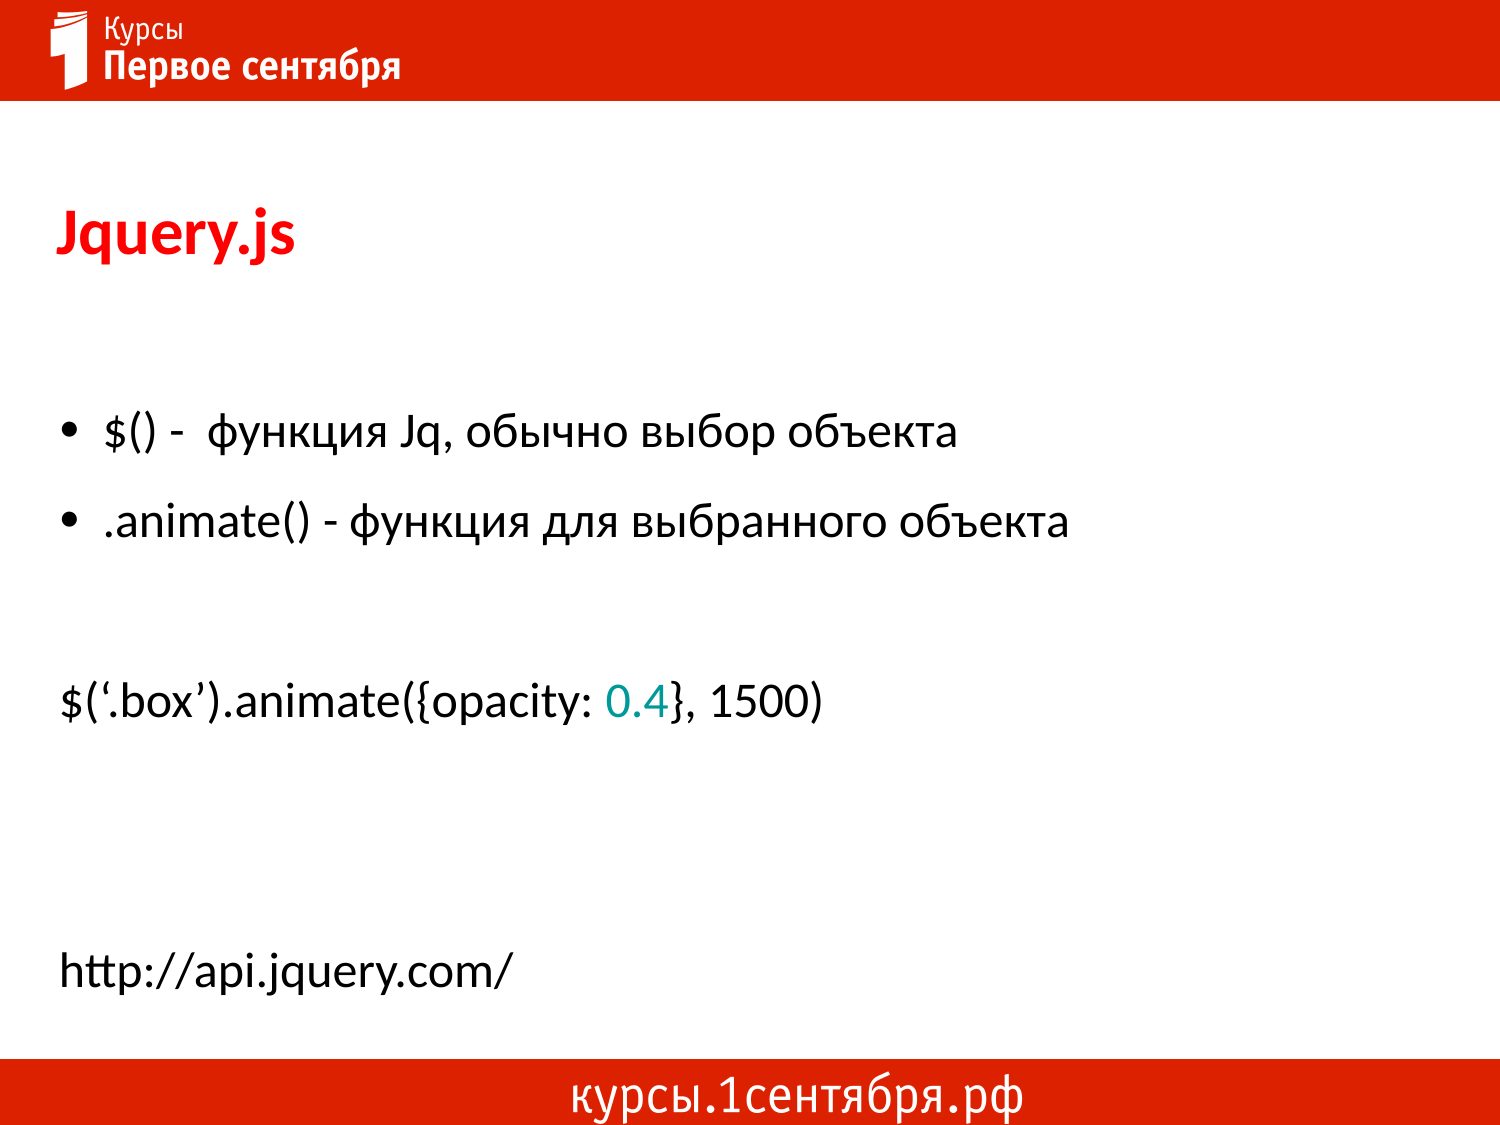

Jquery.js
$() -  функция Jq, обычно выбор объекта
.animate() - функция для выбранного объекта

$(‘.box’).animate({opacity: 0.4}, 1500)

http://api.jquery.com/